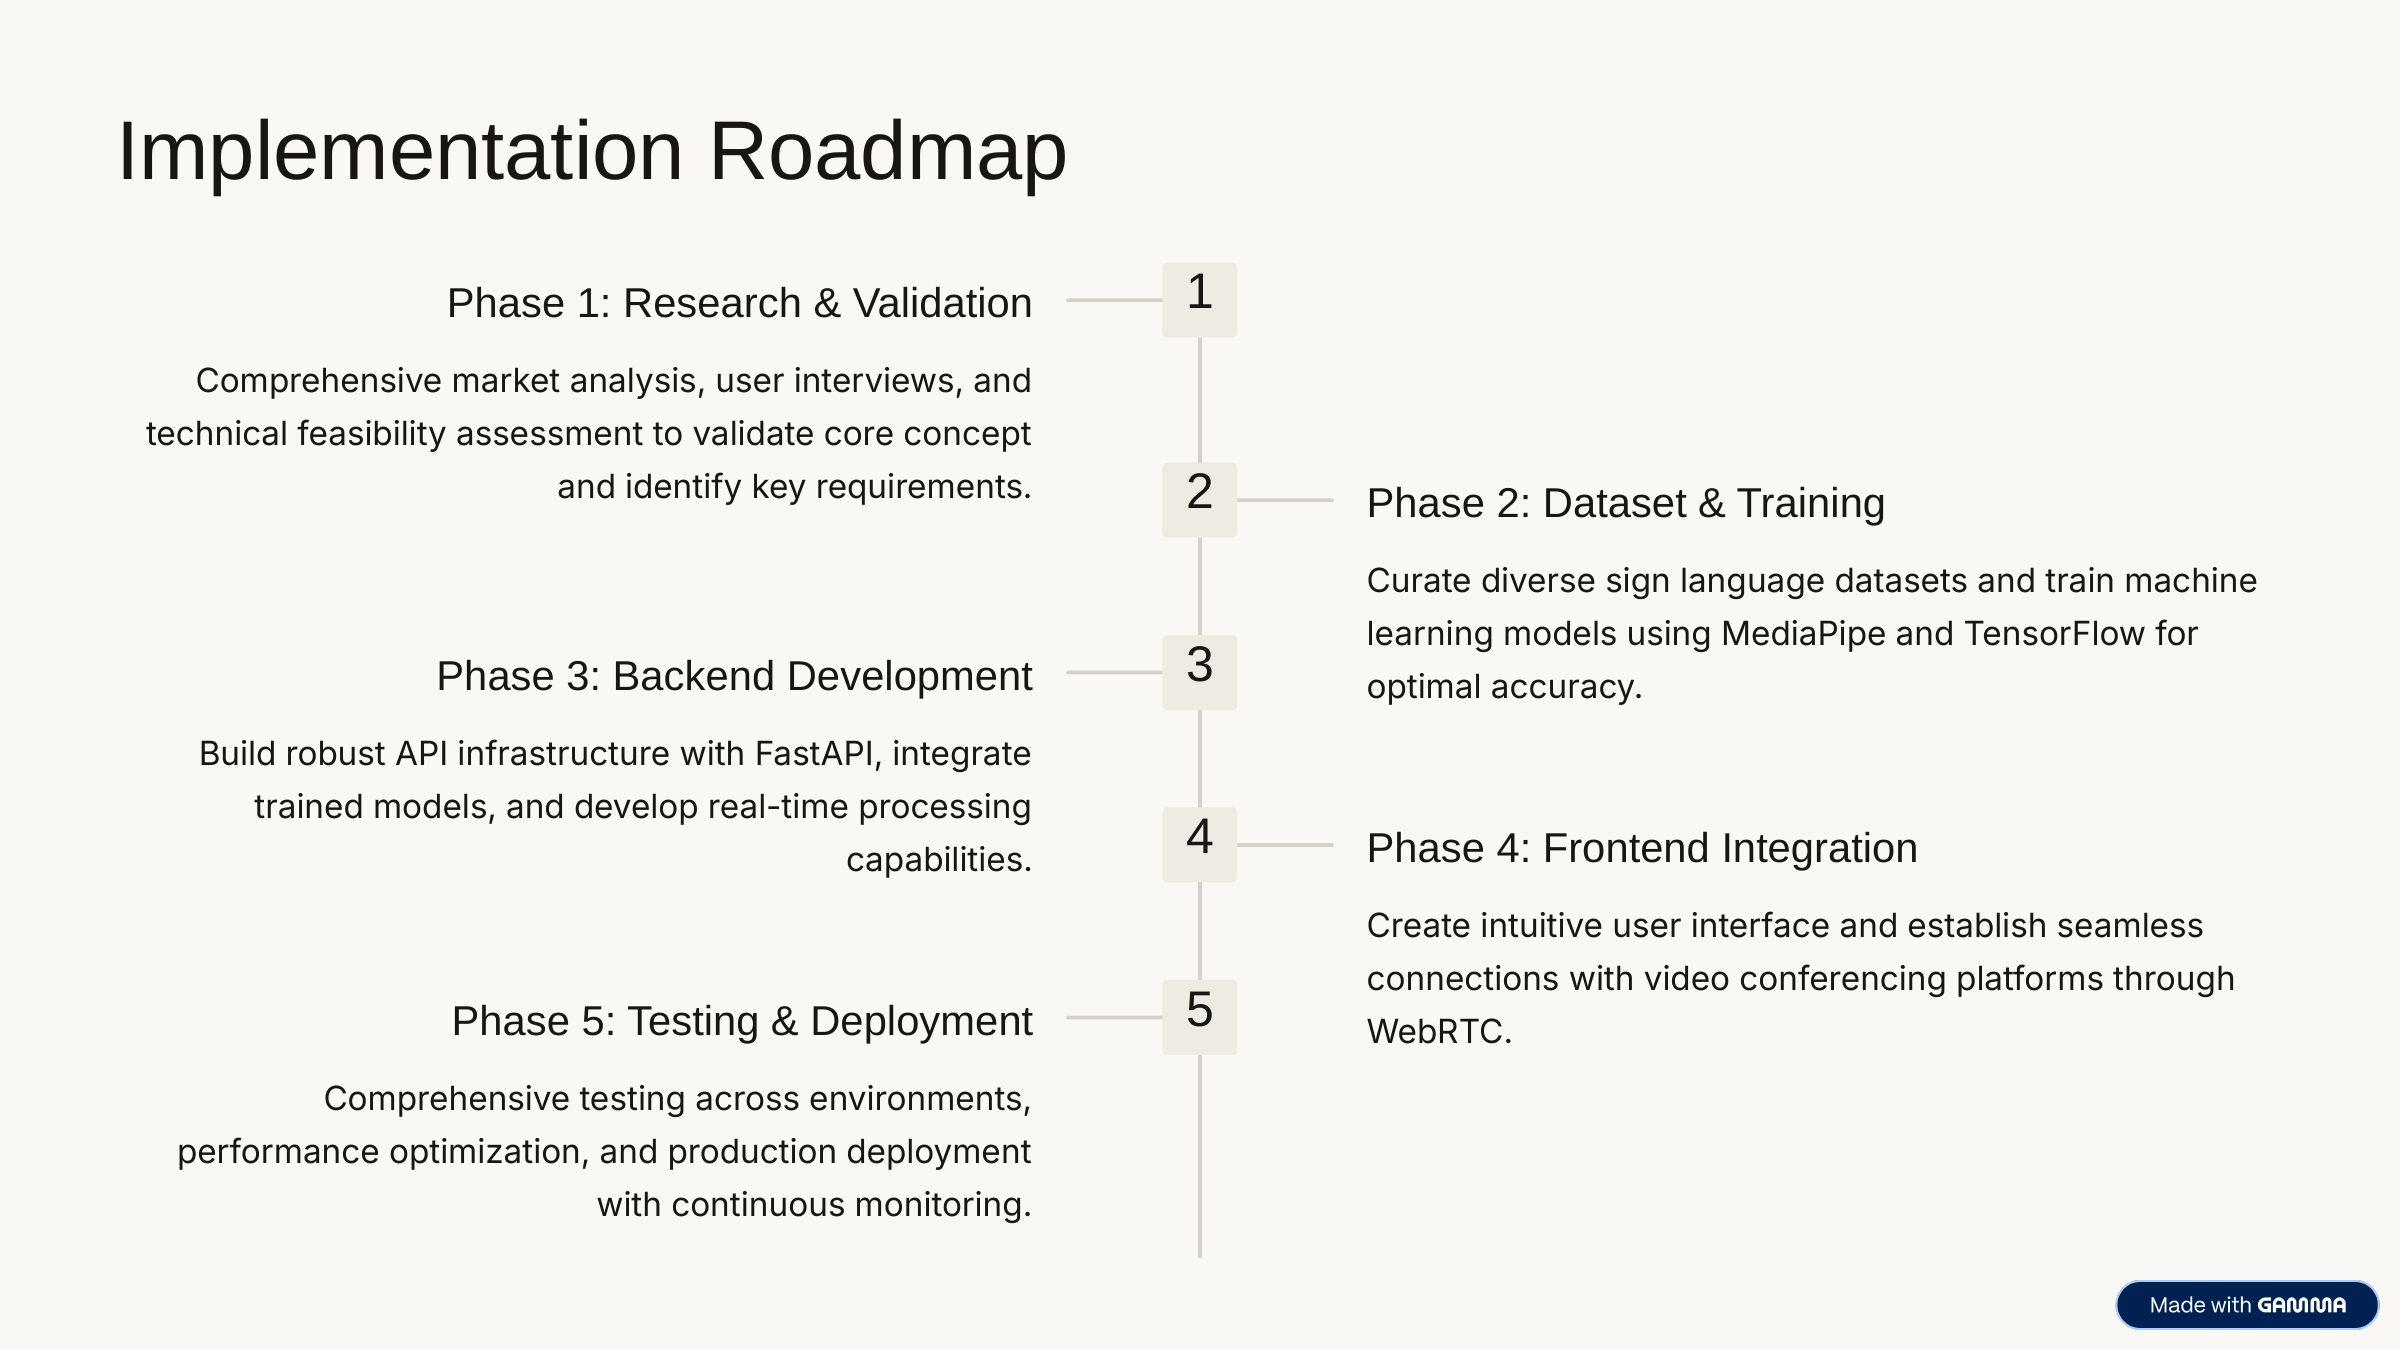

Implementation Roadmap

1
Phase 1: Research & Validation

Comprehensive market analysis, user interviews, and technical feasibility assessment to validate core concept and identify key requirements.

2
Phase 2: Dataset & Training

Curate diverse sign language datasets and train machine learning models using MediaPipe and TensorFlow for optimal accuracy.

3
Phase 3: Backend Development

Build robust API infrastructure with FastAPI, integrate trained models, and develop real-time processing capabilities.

4
Phase 4: Frontend Integration

Create intuitive user interface and establish seamless connections with video conferencing platforms through WebRTC.

5
Phase 5: Testing & Deployment

Comprehensive testing across environments, performance optimization, and production deployment with continuous monitoring.